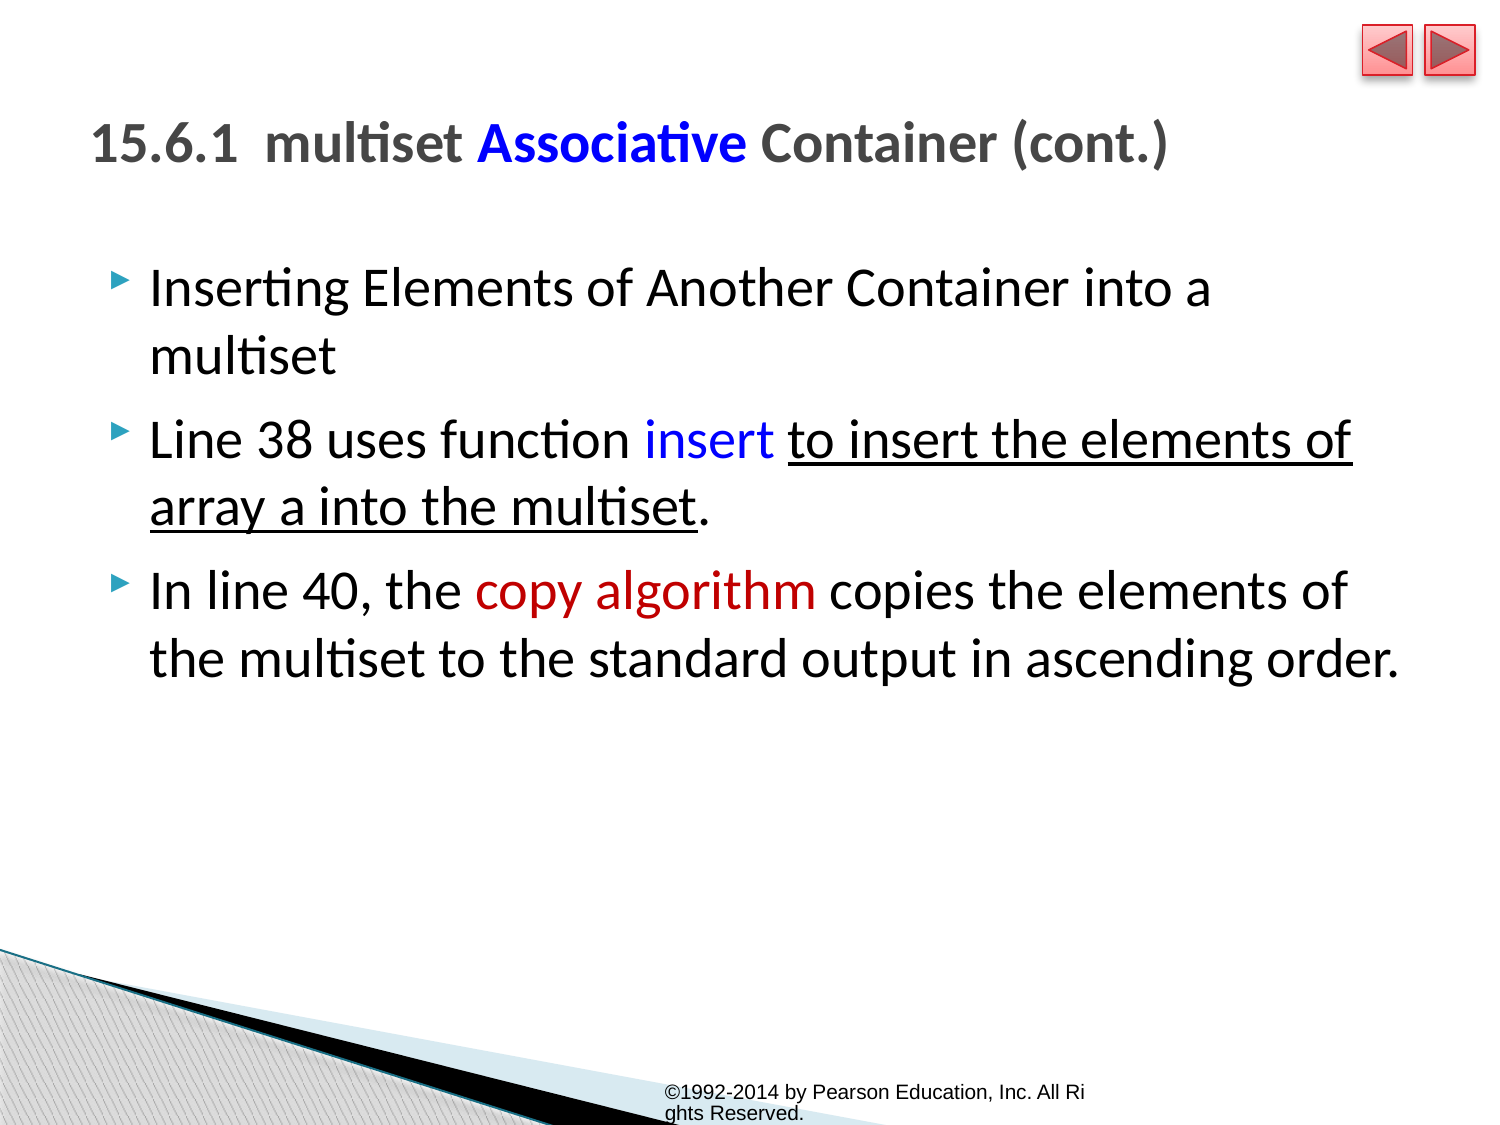

# 15.6.1  multiset Associative Container (cont.)
Inserting Elements of Another Container into a multiset
Line 38 uses function insert to insert the elements of array a into the multiset.
In line 40, the copy algorithm copies the elements of the multiset to the standard output in ascending order.
©1992-2014 by Pearson Education, Inc. All Rights Reserved.